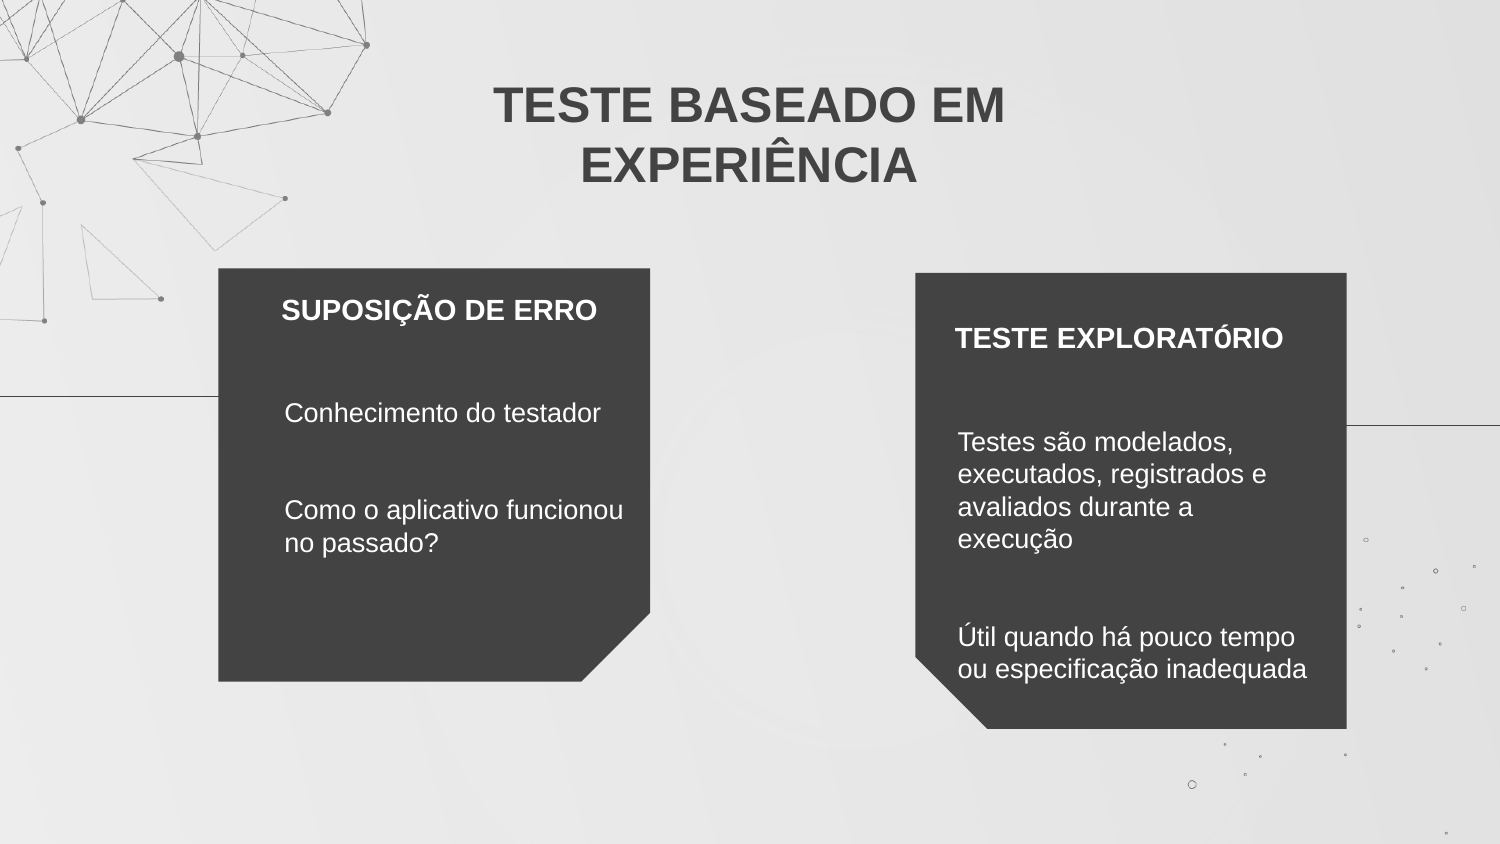

# TESTE BASEADO EM EXPERIÊNCIA

SUPOSIÇÃO DE ERRO

TESTE EXPLORATÓRIO

Conhecimento do testador

Como o aplicativo funcionou no passado?

Testes são modelados, executados, registrados e avaliados durante a execução

Útil quando há pouco tempo ou especificação inadequada